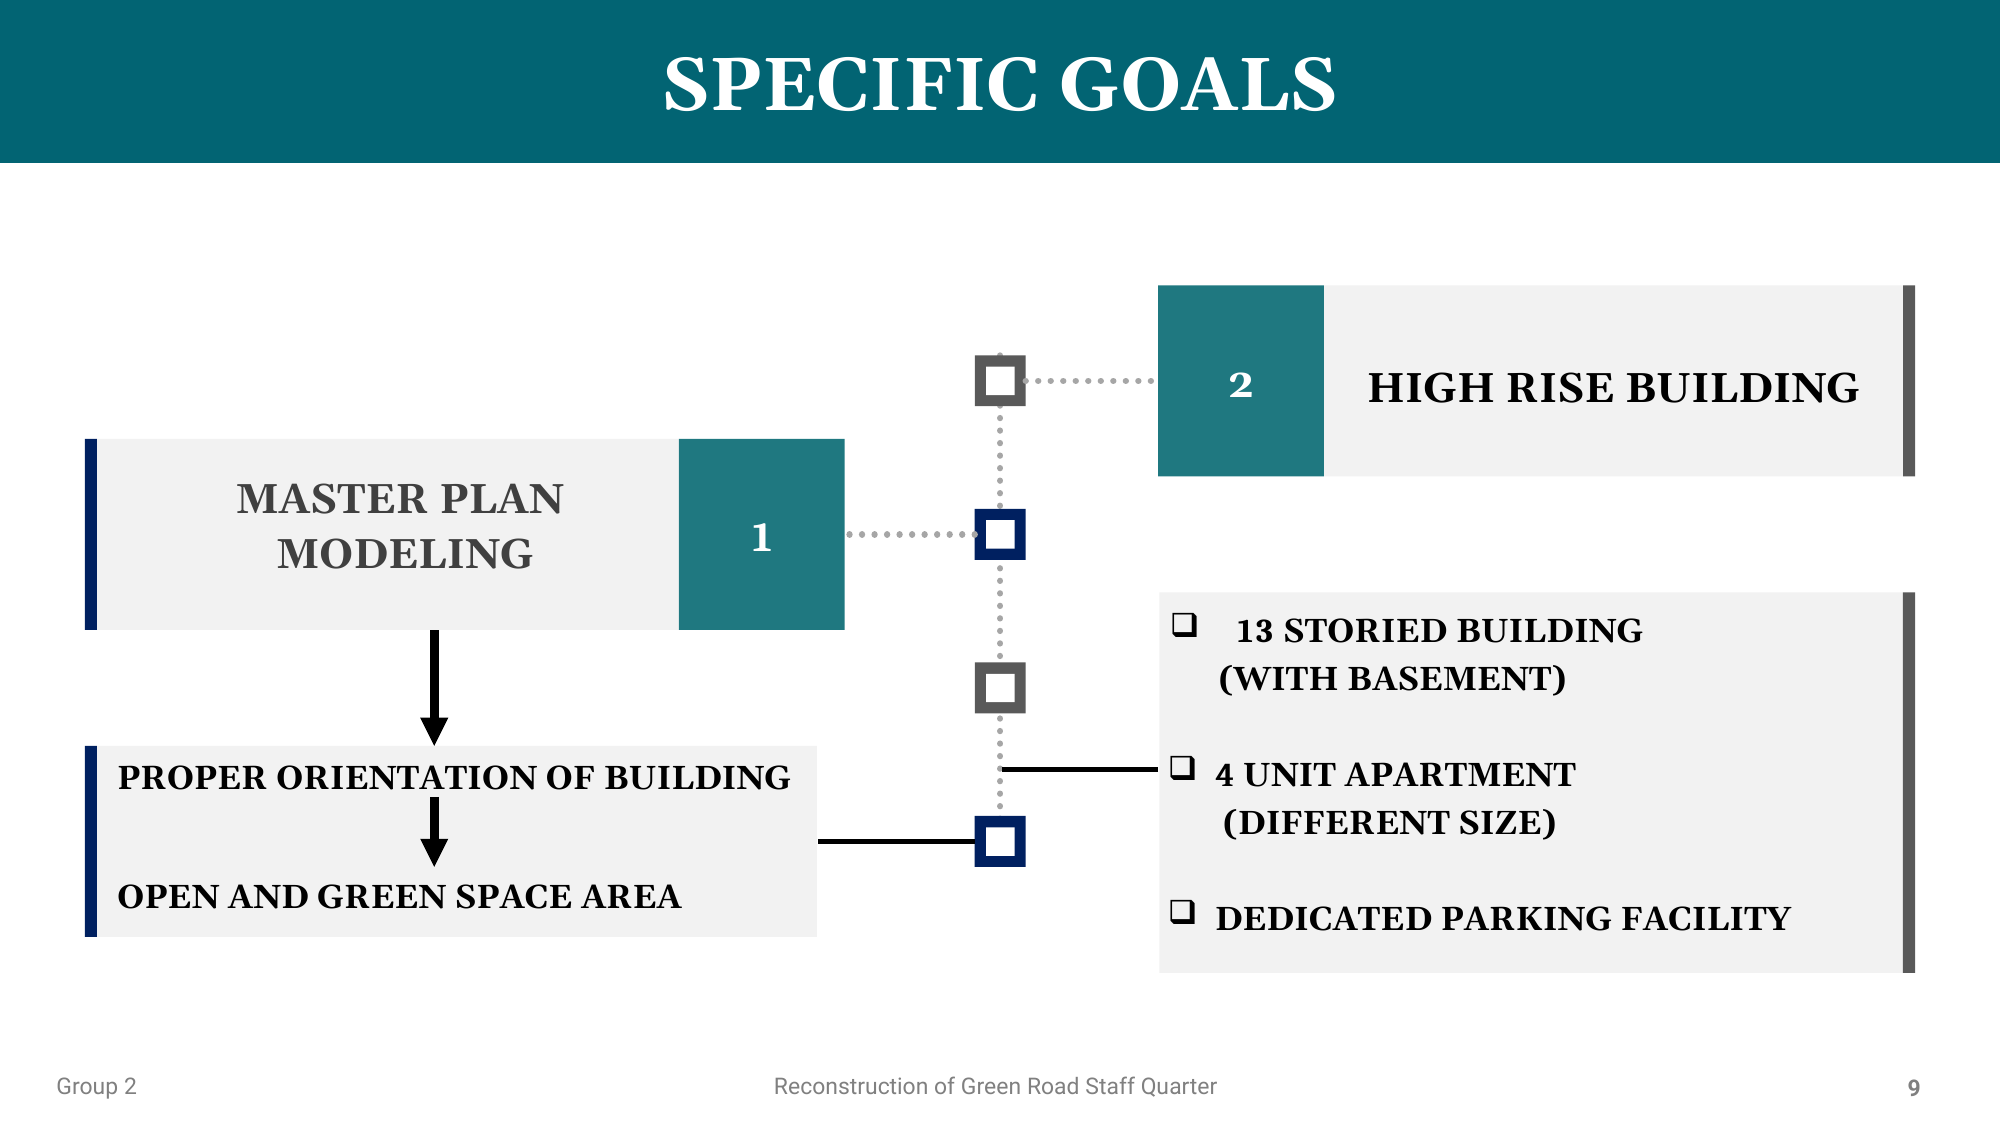

SPECIFIC GOALS
2
HIGH RISE BUILDING

1
MASTER PLAN
 MODELING

13 STORIED BUILDING
       (WITH BASEMENT)
4 UNIT APARTMENT
 (DIFFERENT SIZE)
DEDICATED PARKING FACILITY

PROPER ORIENTATION OF BUILDING

OPEN AND GREEN SPACE AREA

Group 2
Reconstruction of Green Road Staff Quarter
9